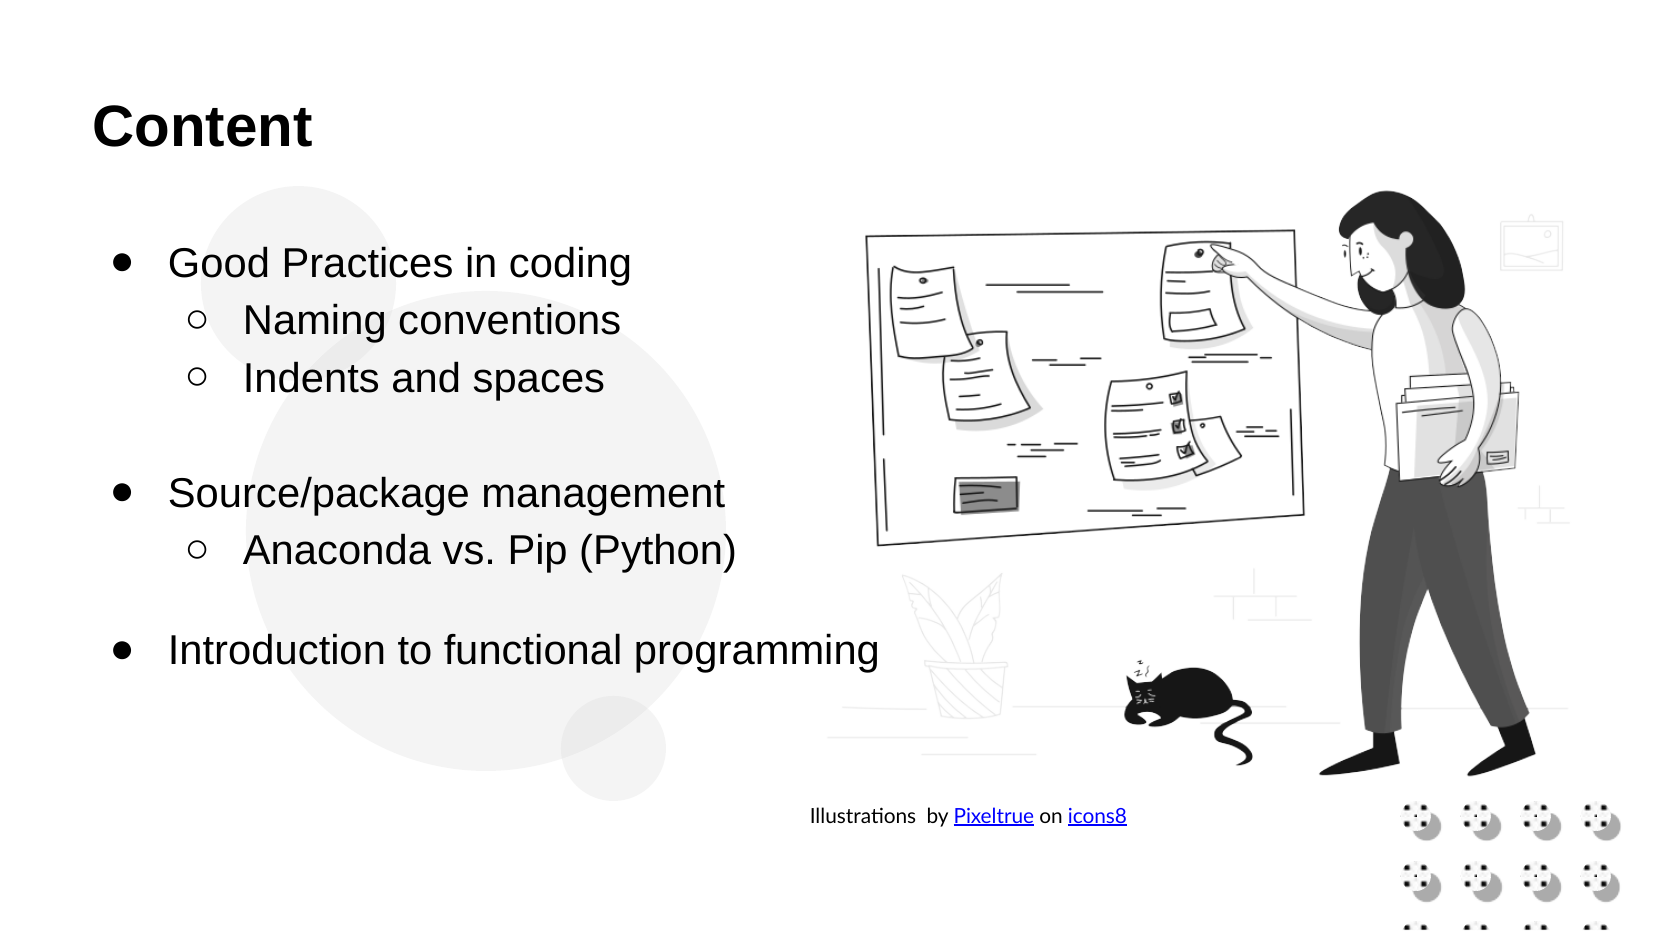

Content

Good Practices in coding
Naming conventions
Indents and spaces

Source/package management
Anaconda vs. Pip (Python)

Introduction to functional programming